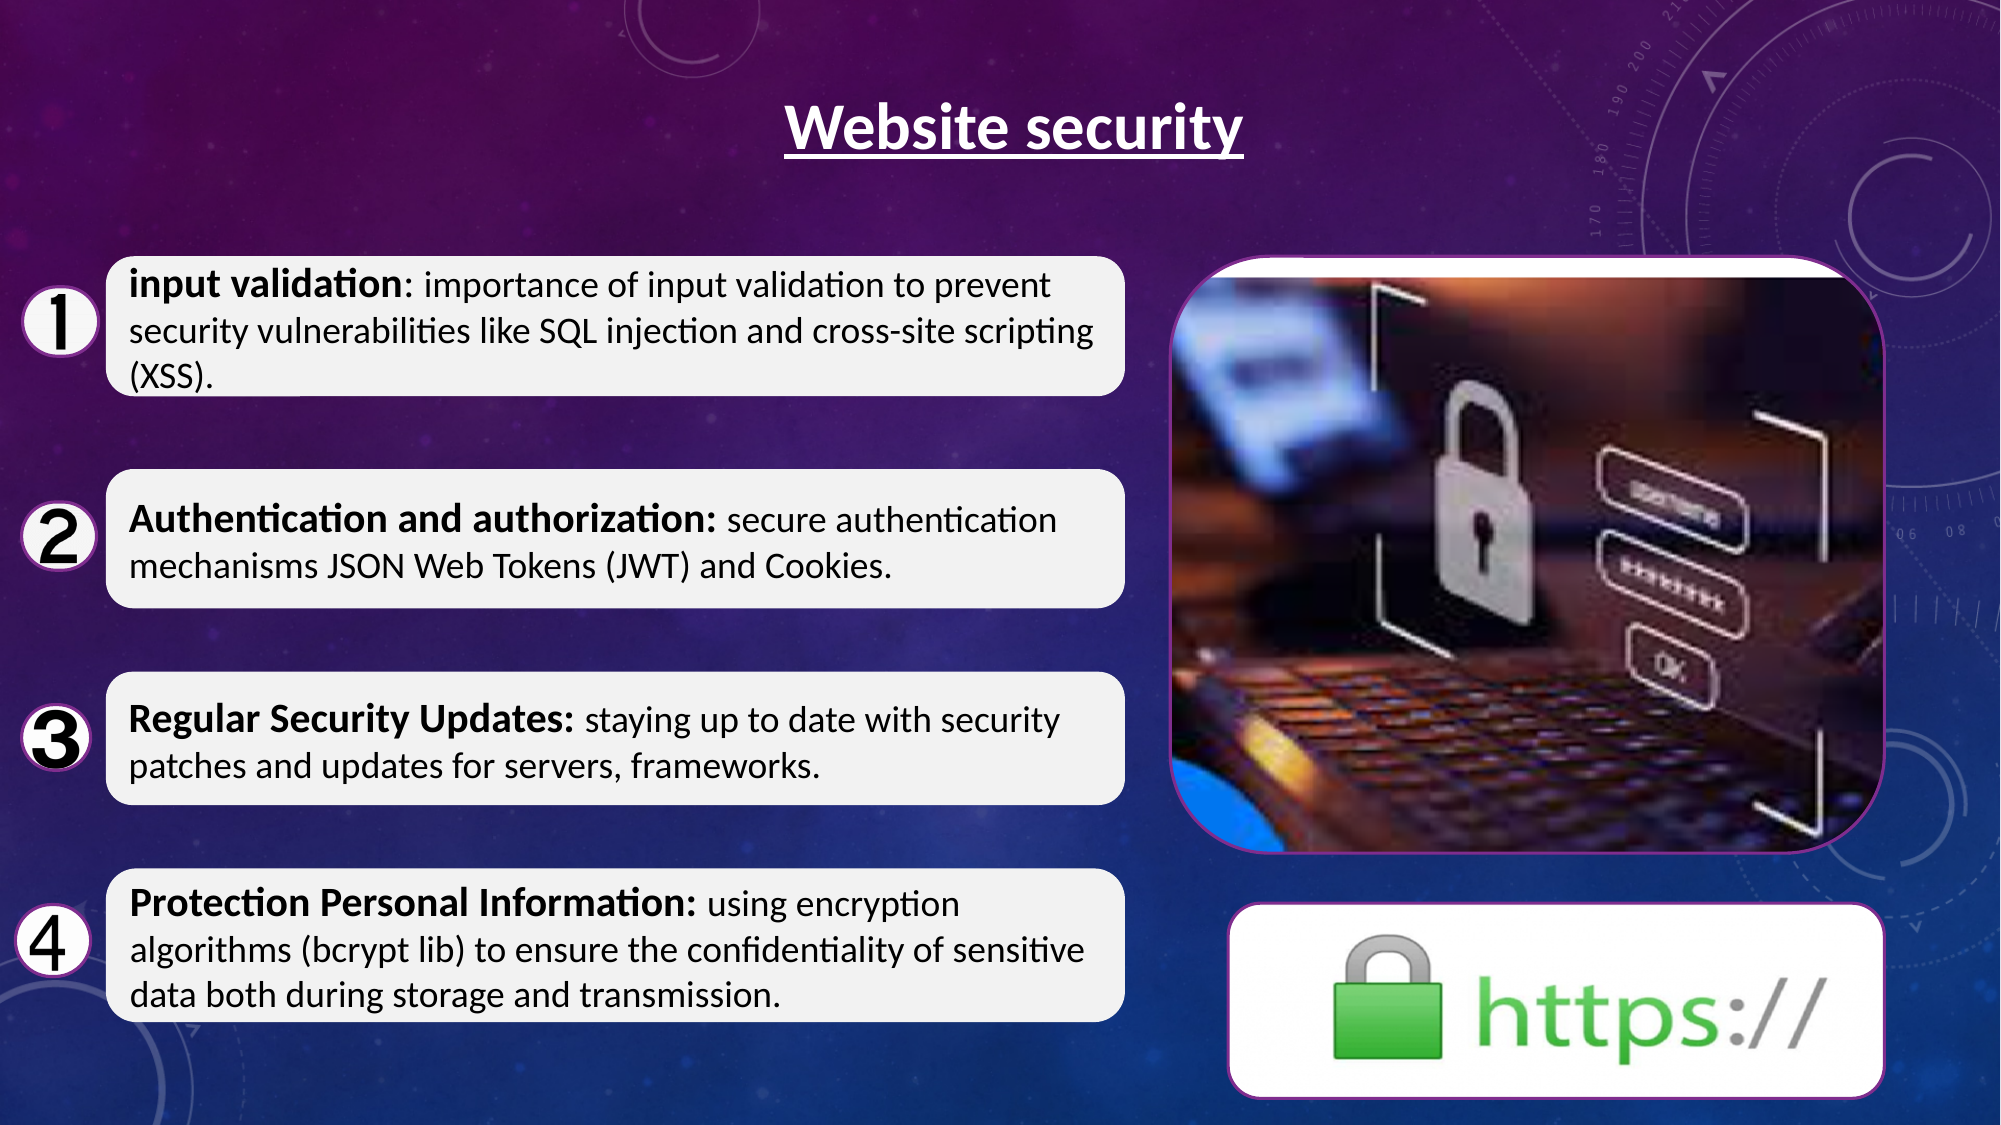

Website security
input validation: importance of input validation to prevent security vulnerabilities like SQL injection and cross-site scripting (XSS).

Authentication and authorization: secure authentication mechanisms JSON Web Tokens (JWT) and Cookies.

Regular Security Updates: staying up to date with security patches and updates for servers, frameworks.

Protection Personal Information: using encryption algorithms (bcrypt lib) to ensure the confidentiality of sensitive data both during storage and transmission.